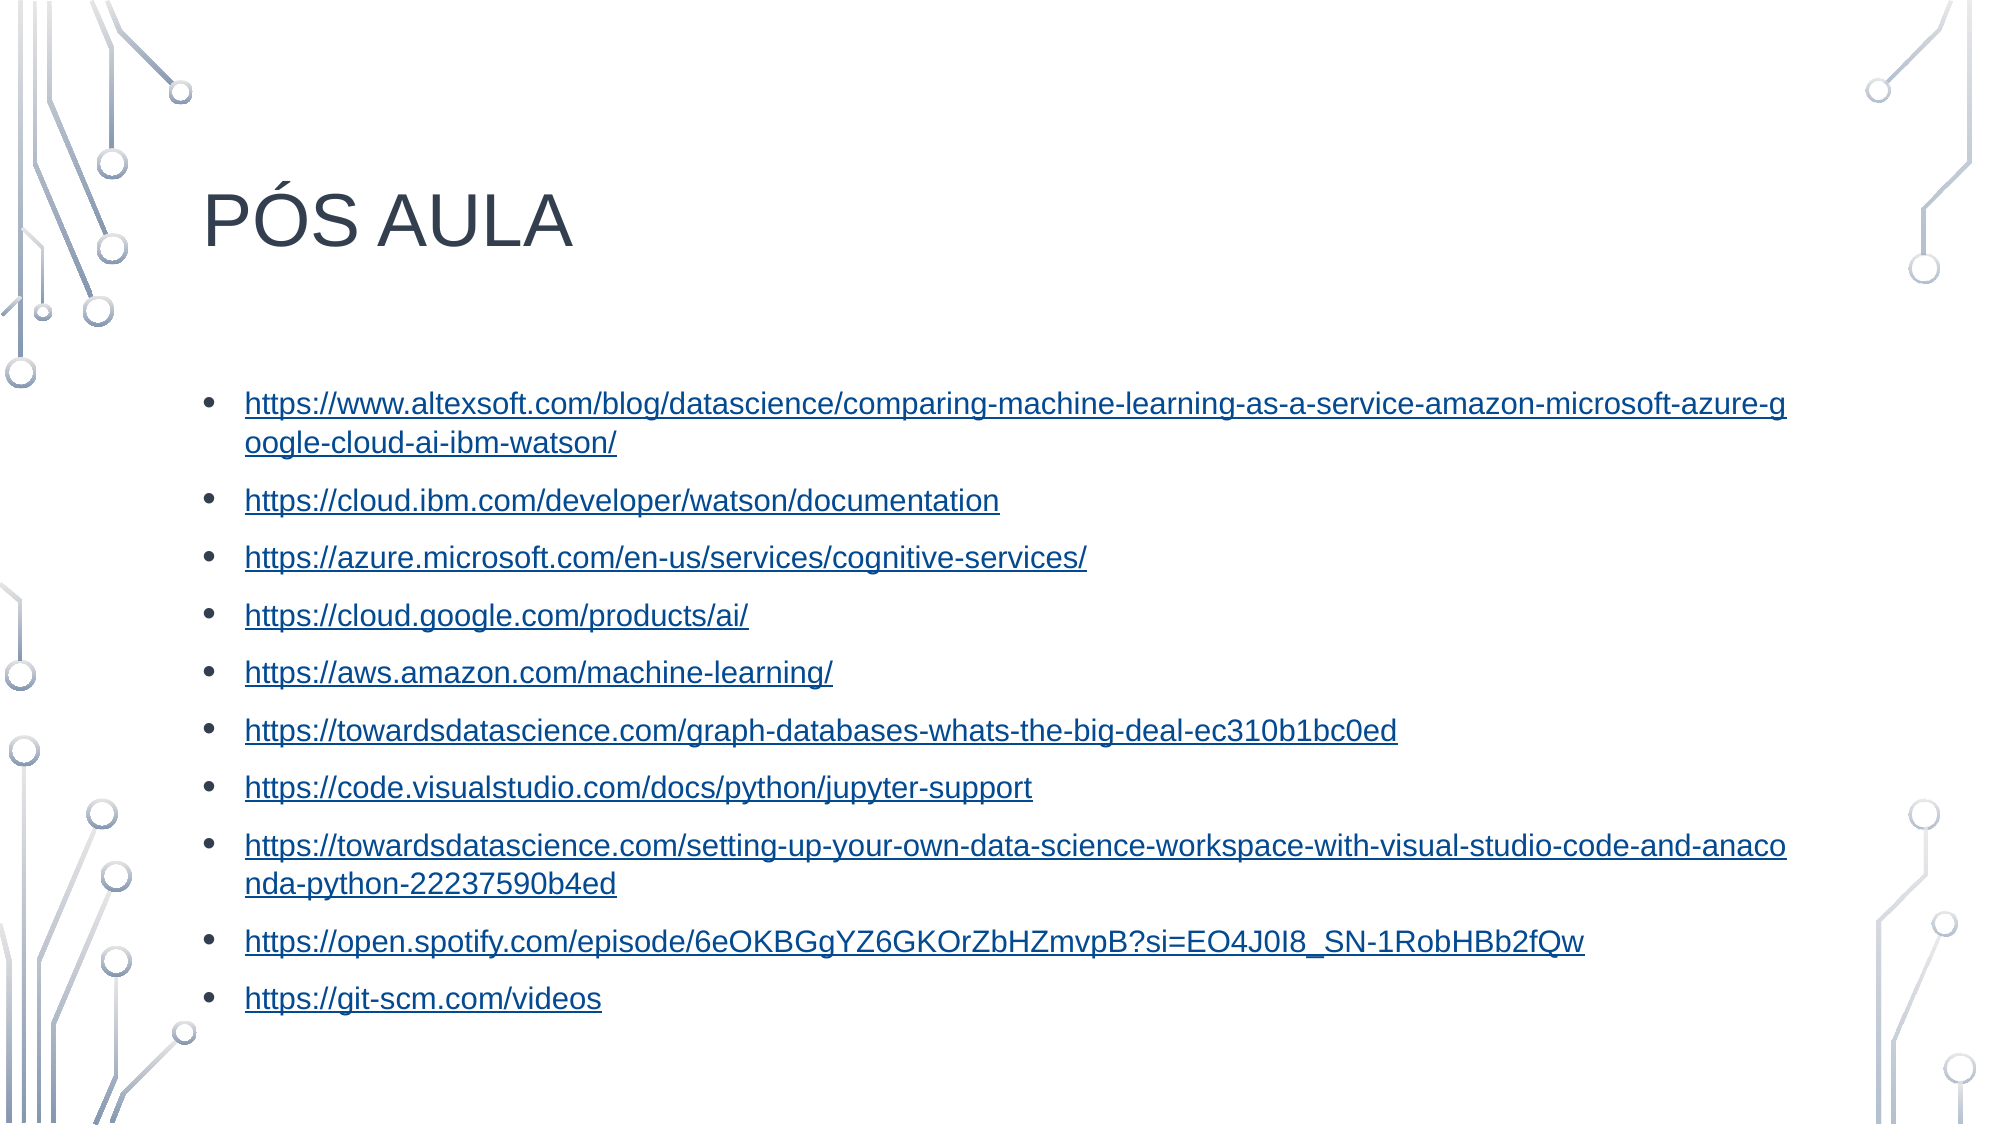

# Pós aula
https://www.altexsoft.com/blog/datascience/comparing-machine-learning-as-a-service-amazon-microsoft-azure-google-cloud-ai-ibm-watson/
https://cloud.ibm.com/developer/watson/documentation
https://azure.microsoft.com/en-us/services/cognitive-services/
https://cloud.google.com/products/ai/
https://aws.amazon.com/machine-learning/
https://towardsdatascience.com/graph-databases-whats-the-big-deal-ec310b1bc0ed
https://code.visualstudio.com/docs/python/jupyter-support
https://towardsdatascience.com/setting-up-your-own-data-science-workspace-with-visual-studio-code-and-anaconda-python-22237590b4ed
https://open.spotify.com/episode/6eOKBGgYZ6GKOrZbHZmvpB?si=EO4J0I8_SN-1RobHBb2fQw
https://git-scm.com/videos